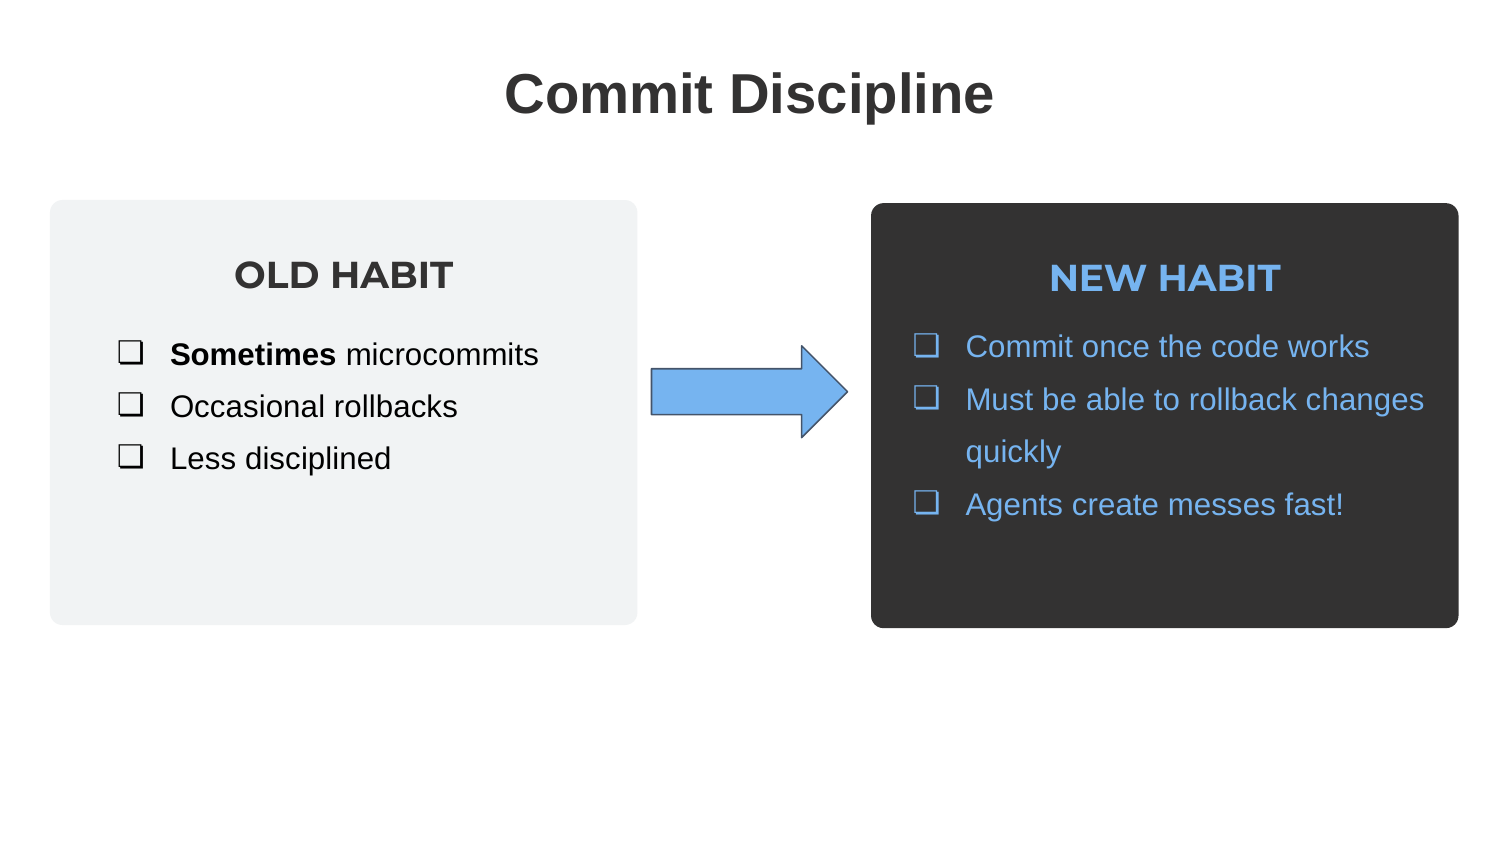

Commit Discipline

NEW HABIT
Commit once the code works
Must be able to rollback changes quickly
Agents create messes fast!
OLD HABIT
Sometimes microcommits
Occasional rollbacks
Less disciplined